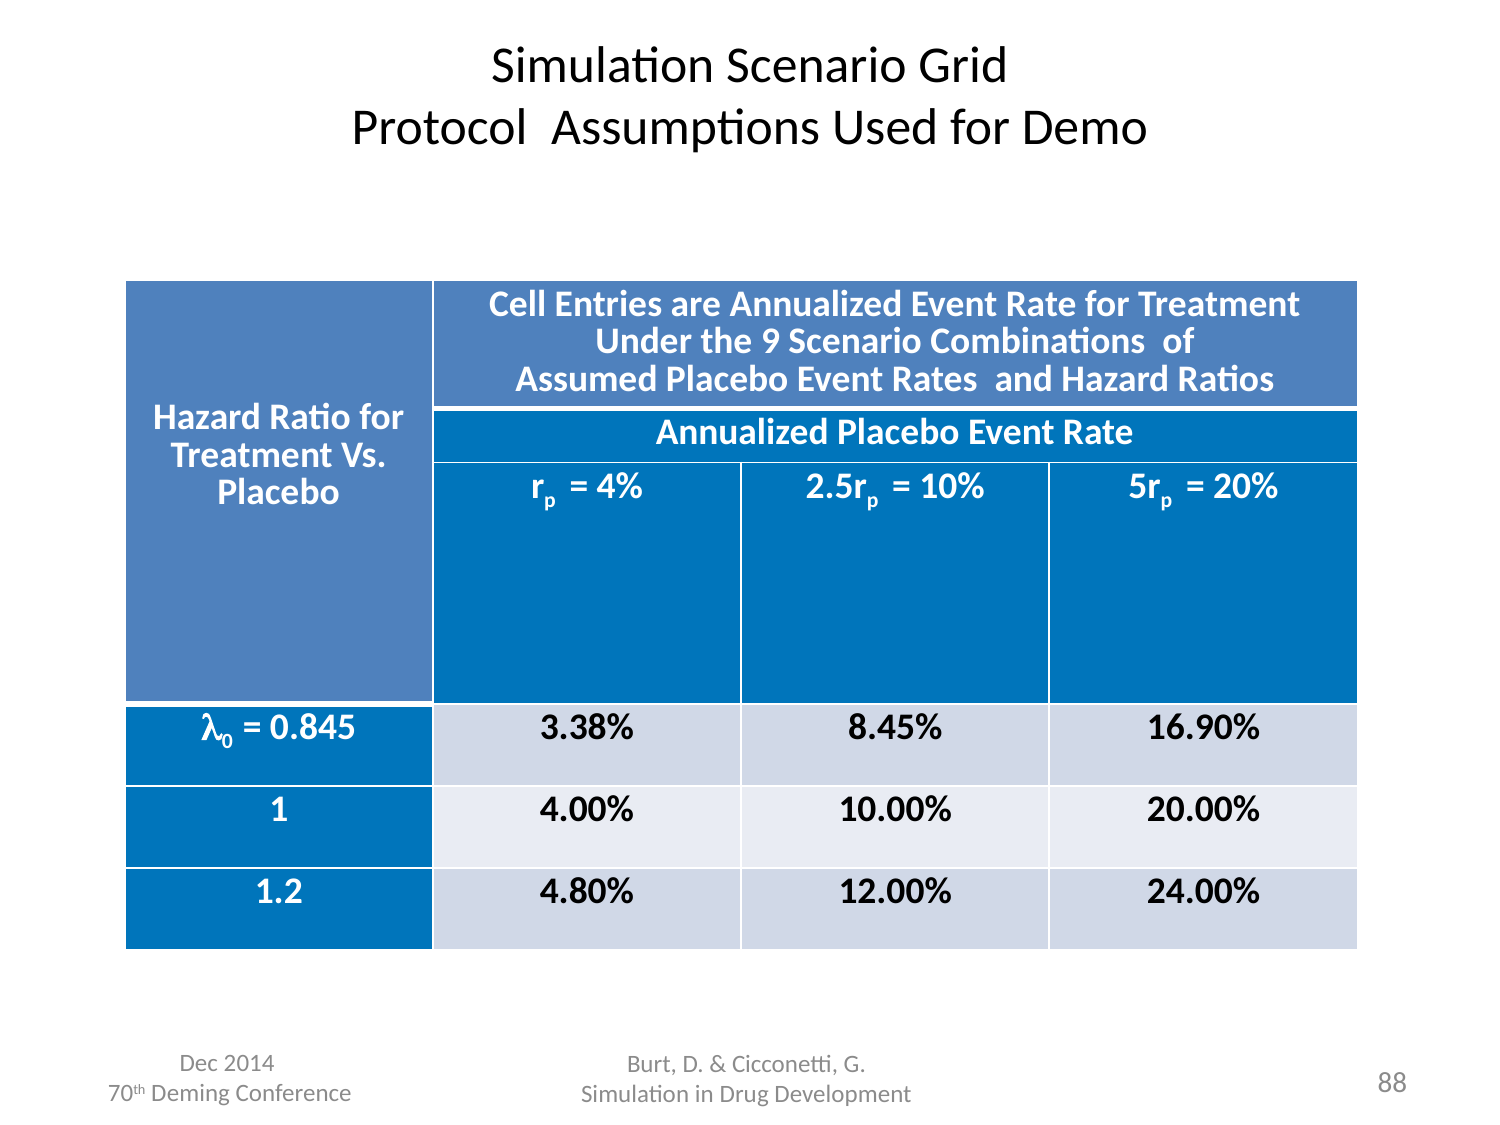

# Simulation Scenario Grid Protocol  Assumptions Used for Demo
| Hazard Ratio for Treatment Vs. Placebo | Cell Entries are Annualized Event Rate for Treatment Under the 9 Scenario Combinations of Assumed Placebo Event Rates and Hazard Ratios |  |  |
| --- | --- | --- | --- |
|  | Annualized Placebo Event Rate |  |  |
|  | rp = 4% | 2.5rp = 10% | 5rp = 20% |
| λ0 = 0.845 | 3.38% | 8.45% | 16.90% |
| 1 | 4.00% | 10.00% | 20.00% |
| 1.2 | 4.80% | 12.00% | 24.00% |